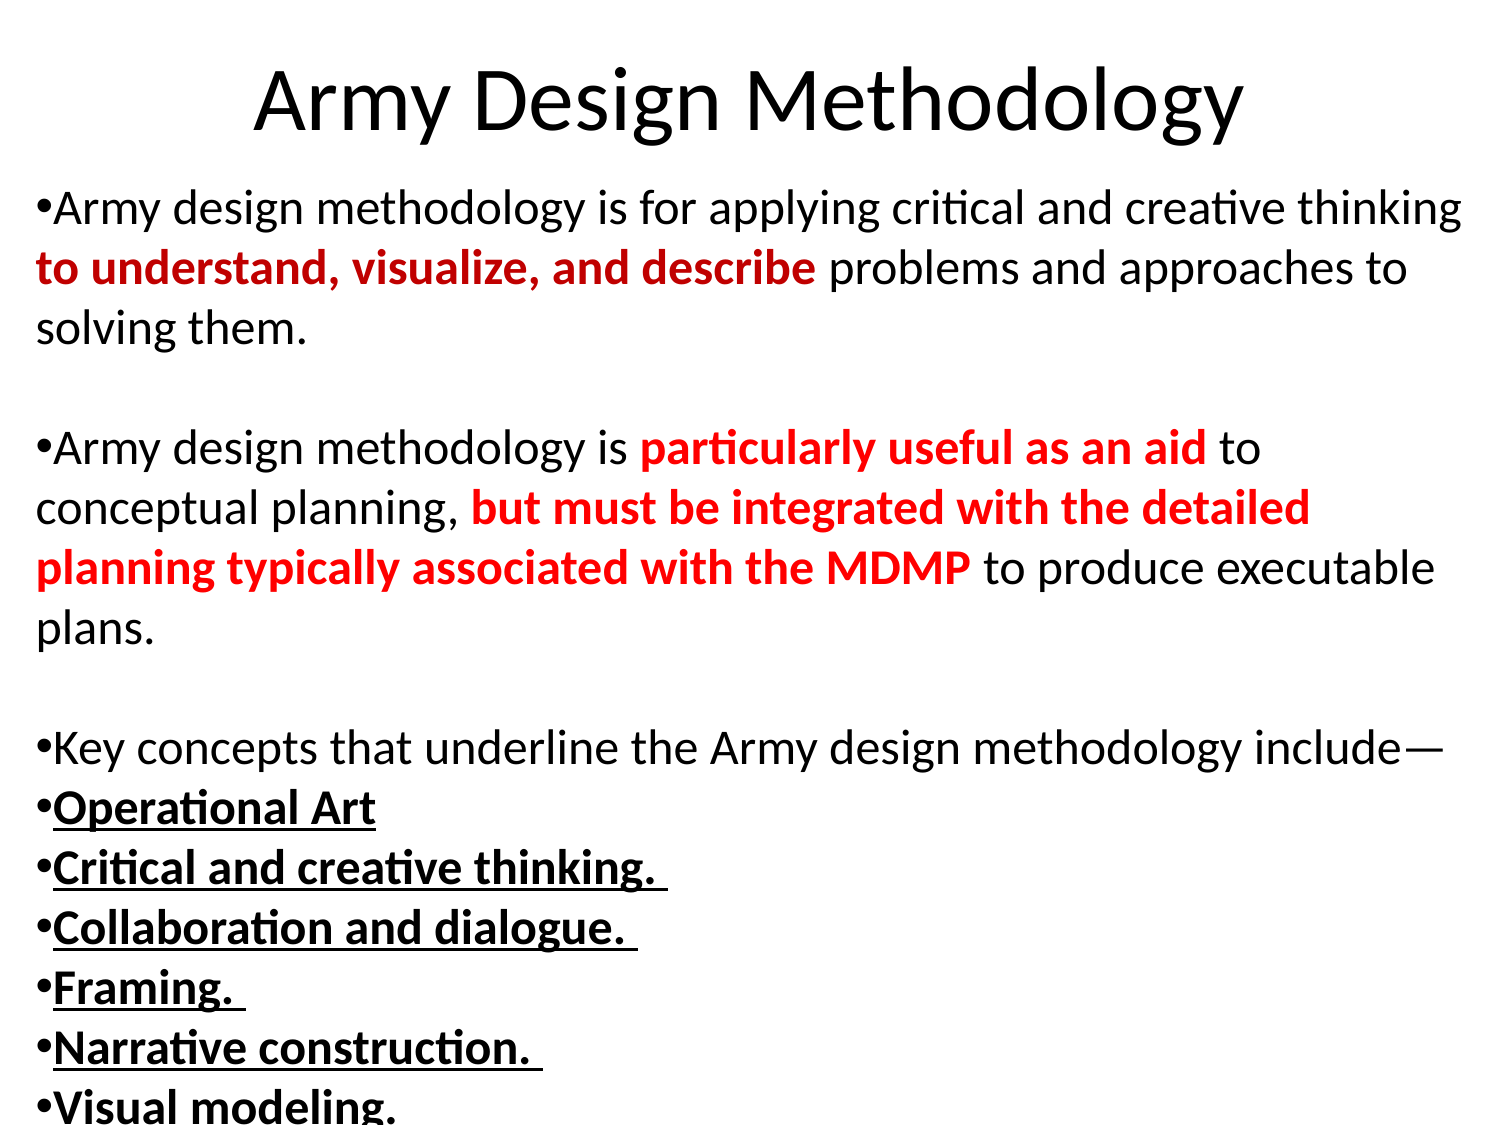

# Army Design Methodology
Army design methodology is for applying critical and creative thinking to understand, visualize, and describe problems and approaches to solving them.

Army design methodology is particularly useful as an aid to conceptual planning, but must be integrated with the detailed planning typically associated with the MDMP to produce executable plans.

Key concepts that underline the Army design methodology include—
Operational Art
Critical and creative thinking.
Collaboration and dialogue.
Framing.
Narrative construction.
Visual modeling.